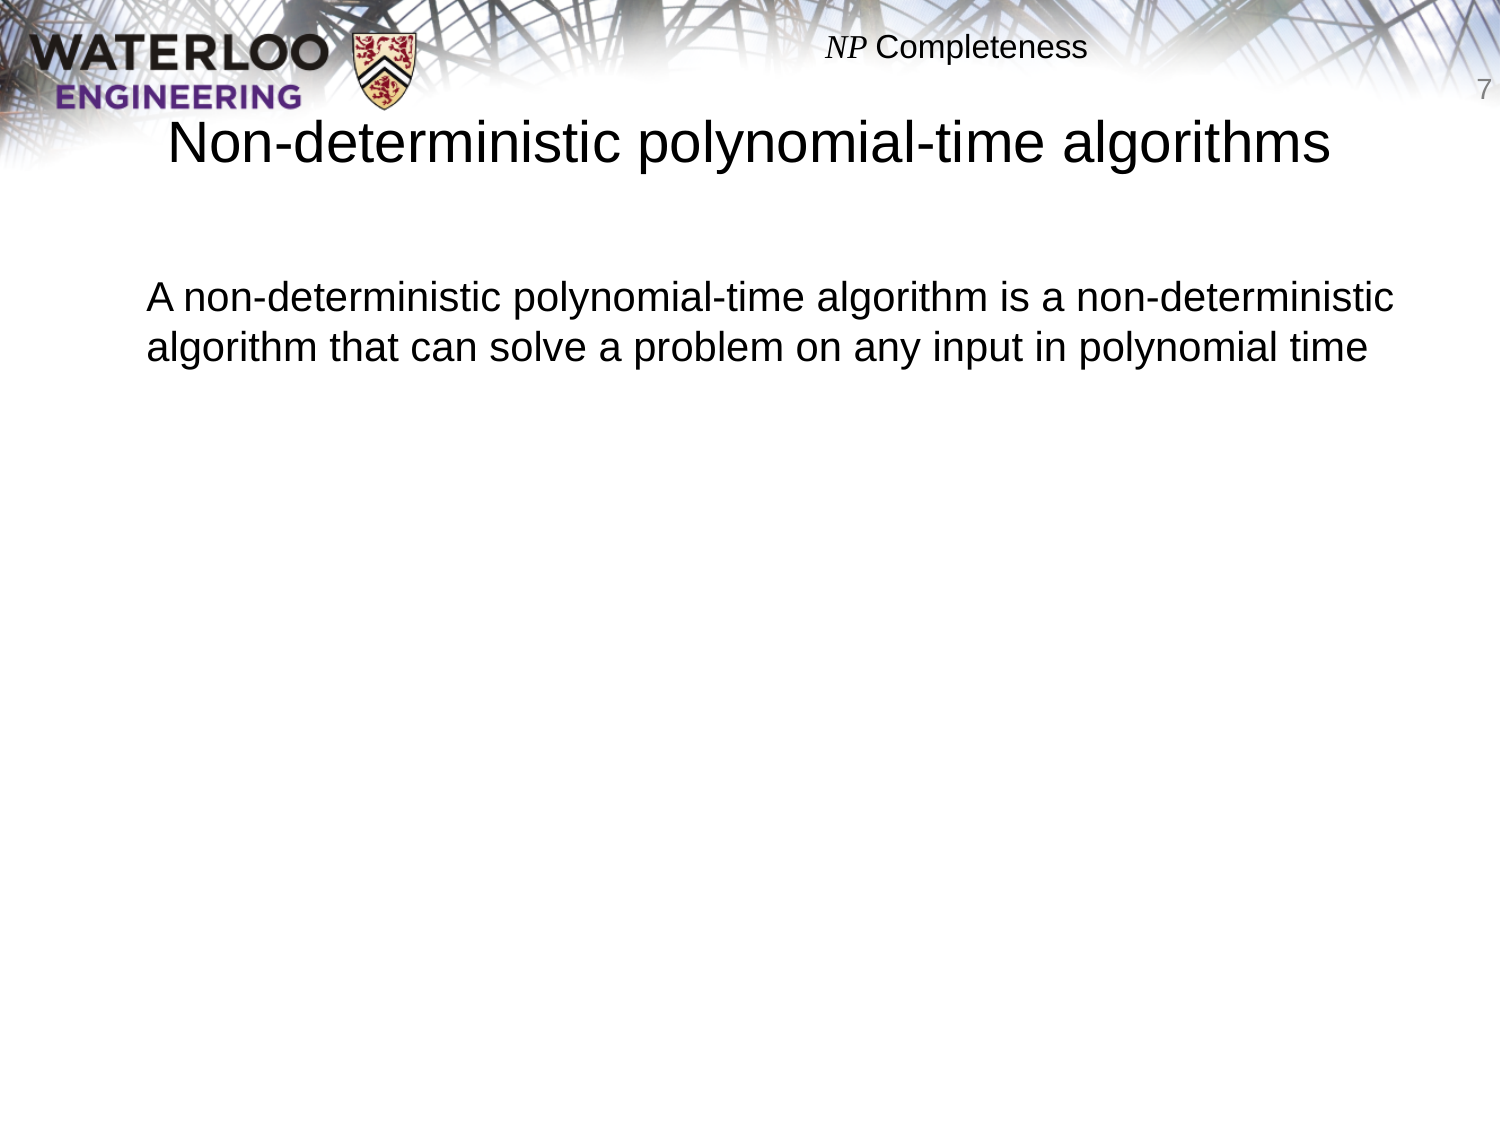

# Non-deterministic polynomial-time algorithms
	A non-deterministic polynomial-time algorithm is a non-deterministic algorithm that can solve a problem on any input in polynomial time